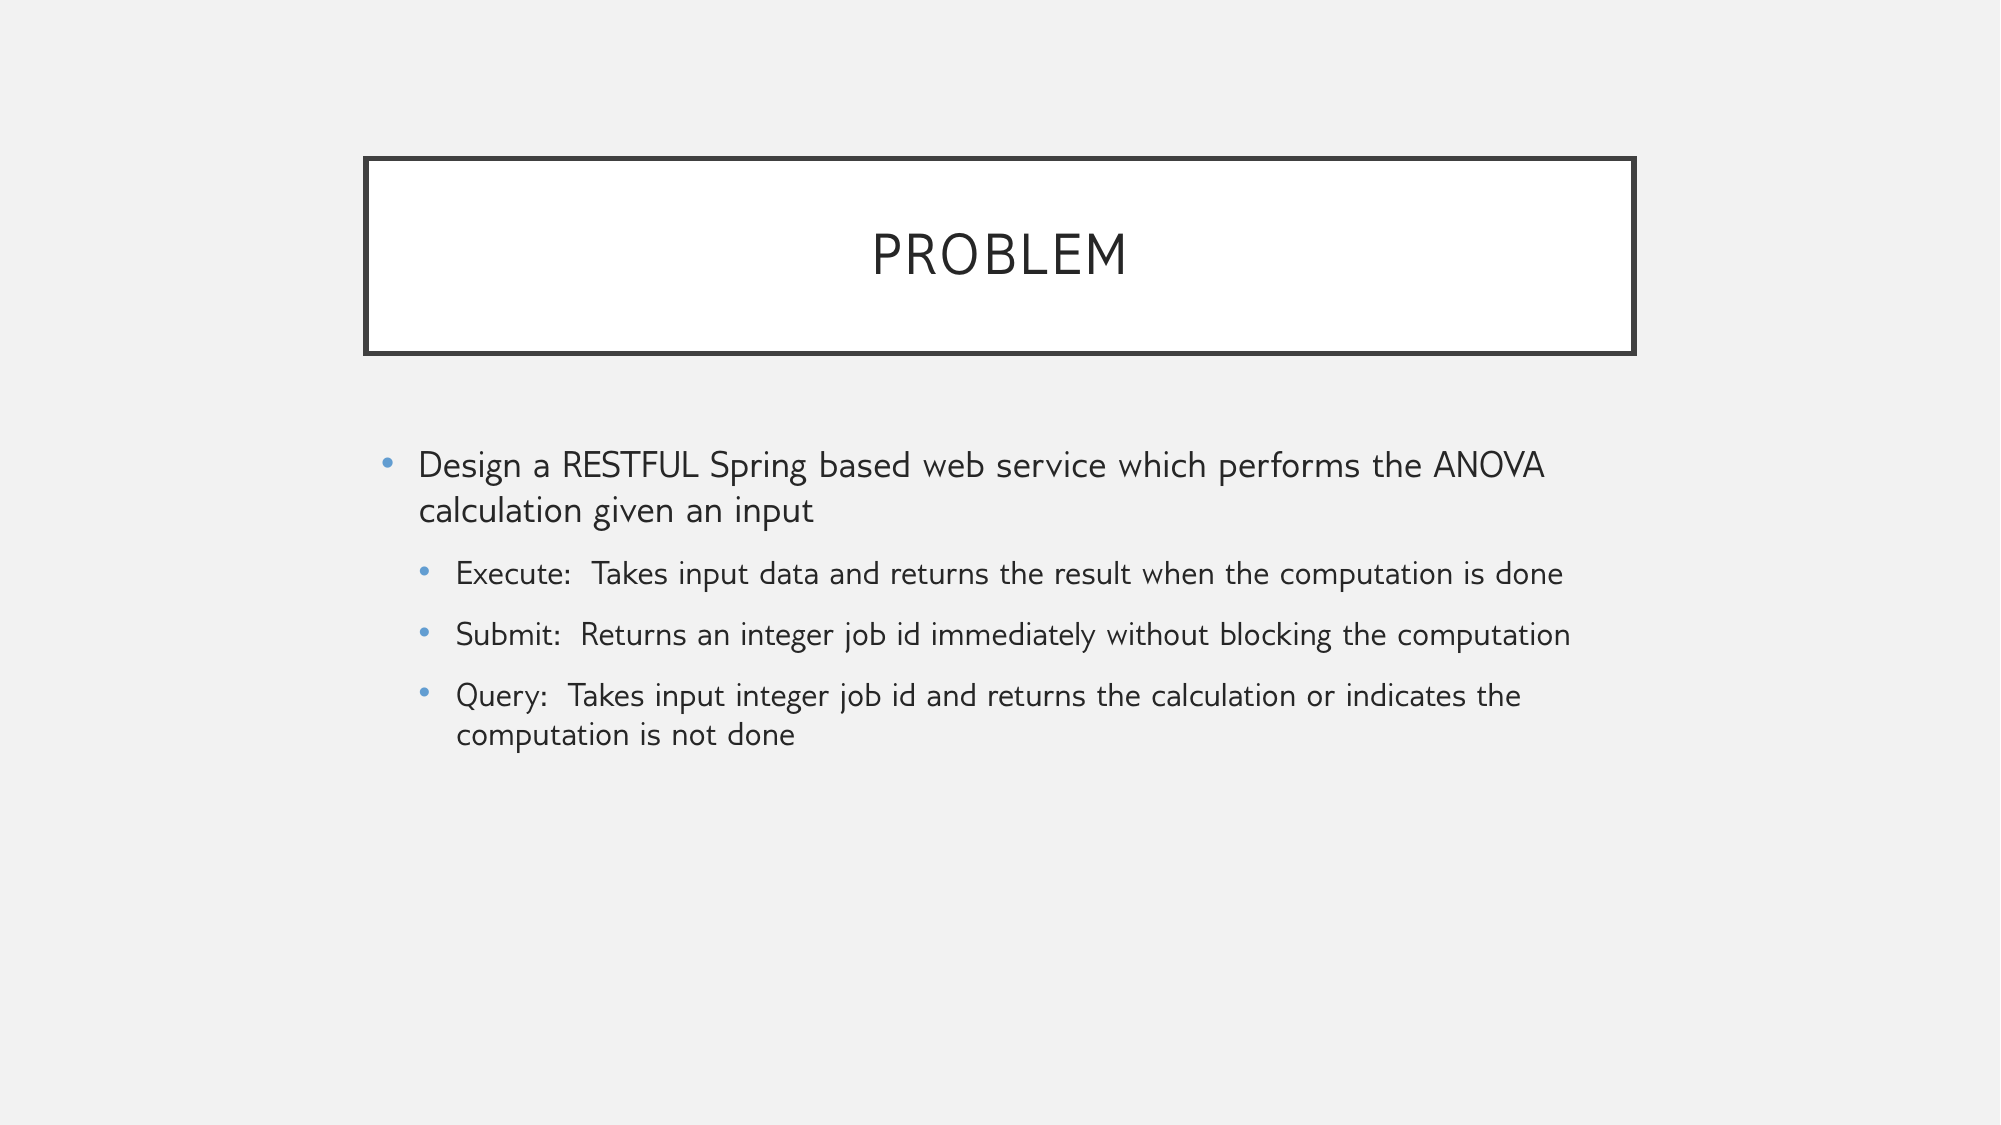

# Problem
Design a RESTFUL Spring based web service which performs the ANOVA calculation given an input
Execute:  Takes input data and returns the result when the computation is done
Submit:  Returns an integer job id immediately without blocking the computation
Query:  Takes input integer job id and returns the calculation or indicates the computation is not done